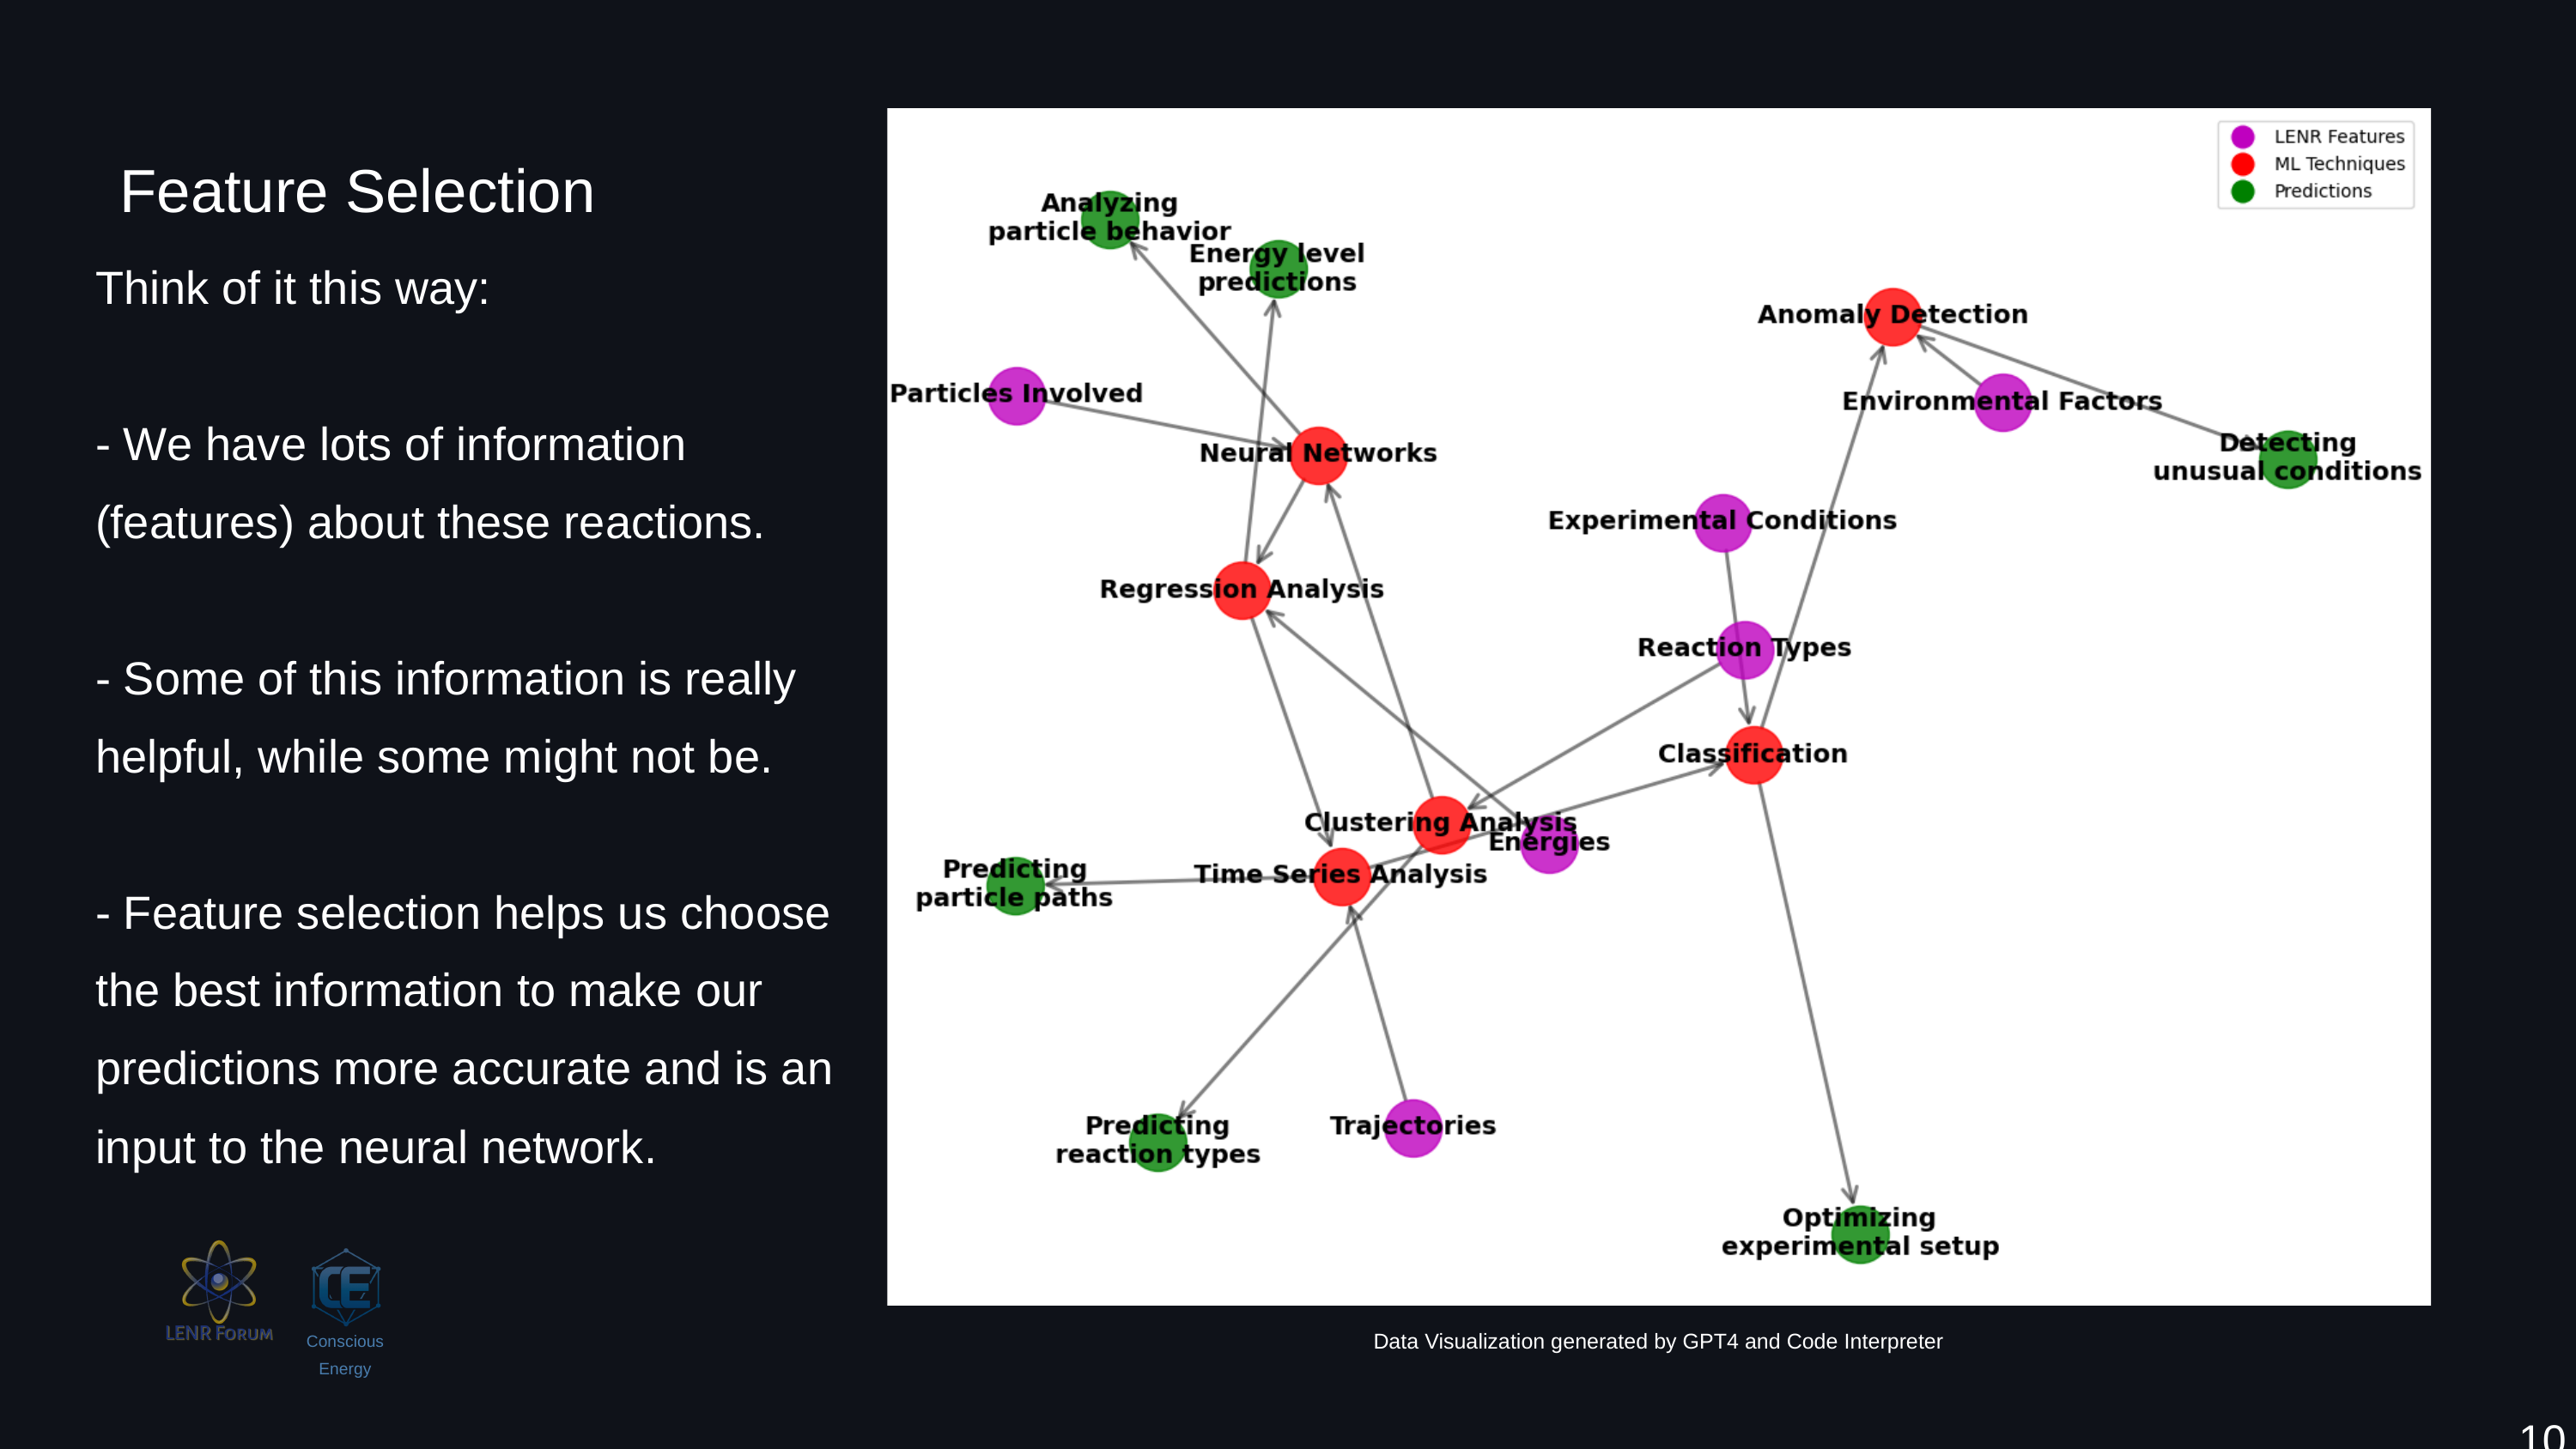

Feature Selection
Think of it this way:

- We have lots of information (features) about these reactions.

- Some of this information is really helpful, while some might not be.

- Feature selection helps us choose the best information to make our predictions more accurate and is an input to the neural network.

Conscious Energy
Data Visualization generated by GPT4 and Code Interpreter
10